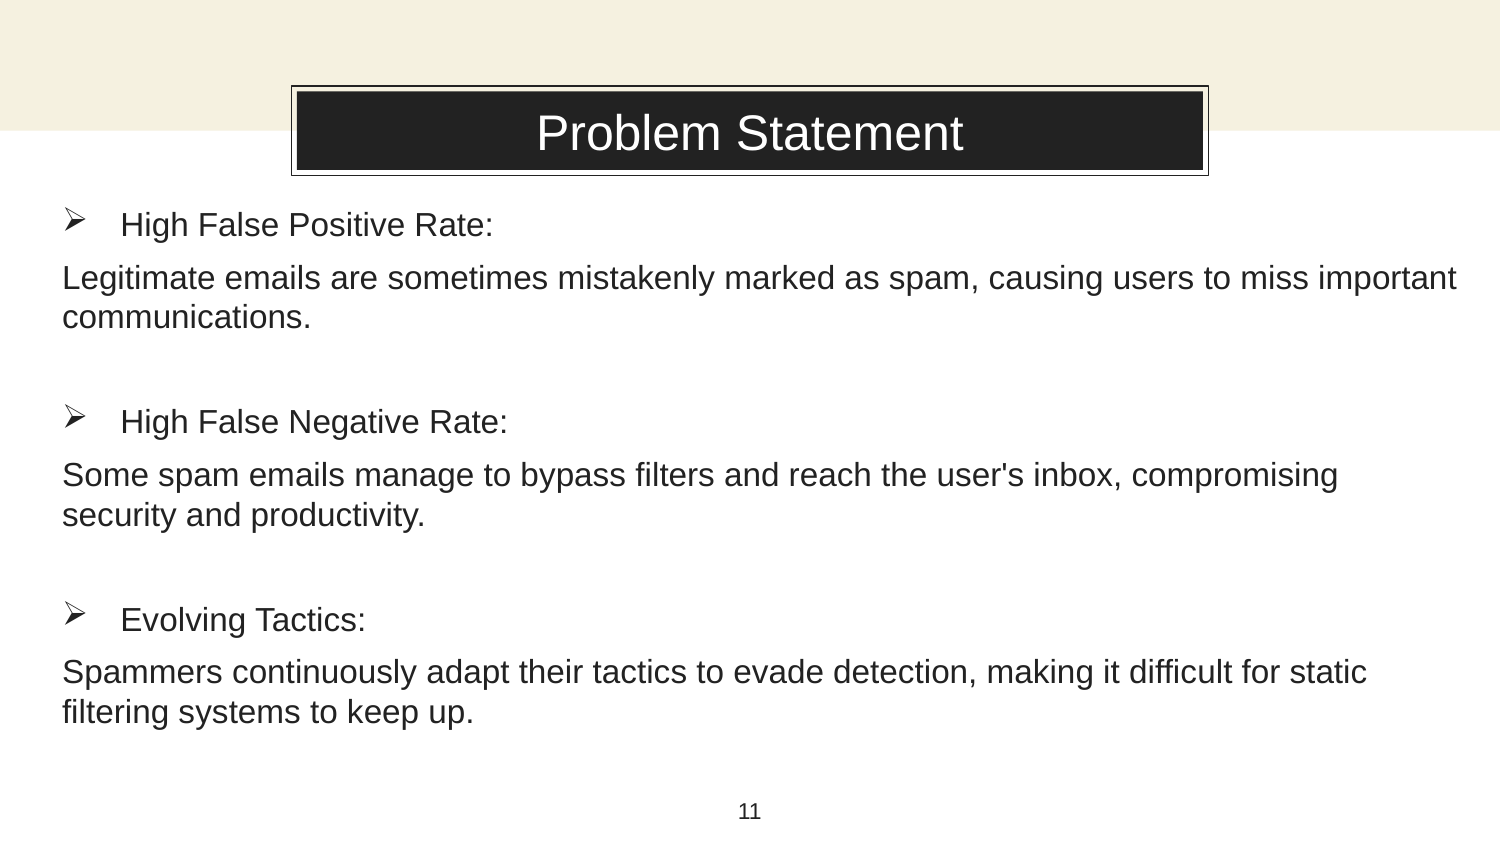

# Problem Statement
High False Positive Rate:
Legitimate emails are sometimes mistakenly marked as spam, causing users to miss important communications.

High False Negative Rate:
Some spam emails manage to bypass filters and reach the user's inbox, compromising security and productivity.

Evolving Tactics:
Spammers continuously adapt their tactics to evade detection, making it difficult for static filtering systems to keep up.

11